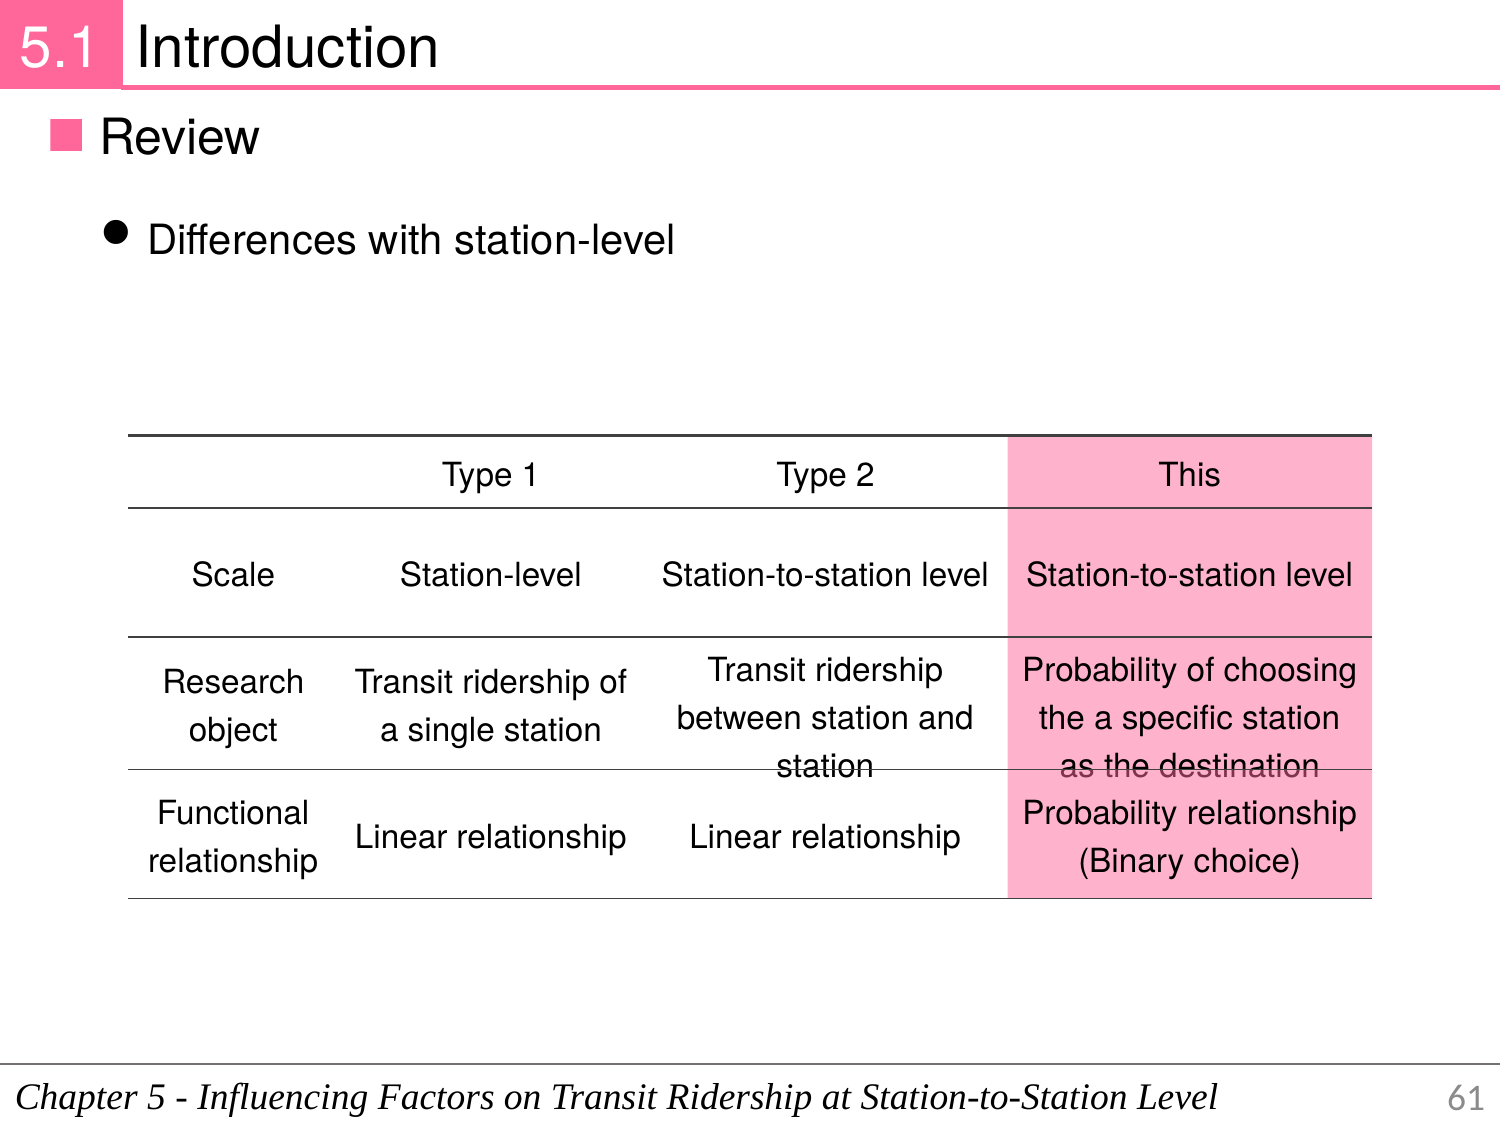

5.1
Introduction
Review

Differences with station-level
|  | Type 1 | Type 2 | This |
| --- | --- | --- | --- |
| Scale | Station-level | Station-to-station level | Station-to-station level |
| Research object | Transit ridership of a single station | Transit ridership between station and station | Probability of choosing the a specific station as the destination |
| Functional relationship | Linear relationship | Linear relationship | Probability relationship (Binary choice) |
Chapter 5 - Influencing Factors on Transit Ridership at Station-to-Station Level
61